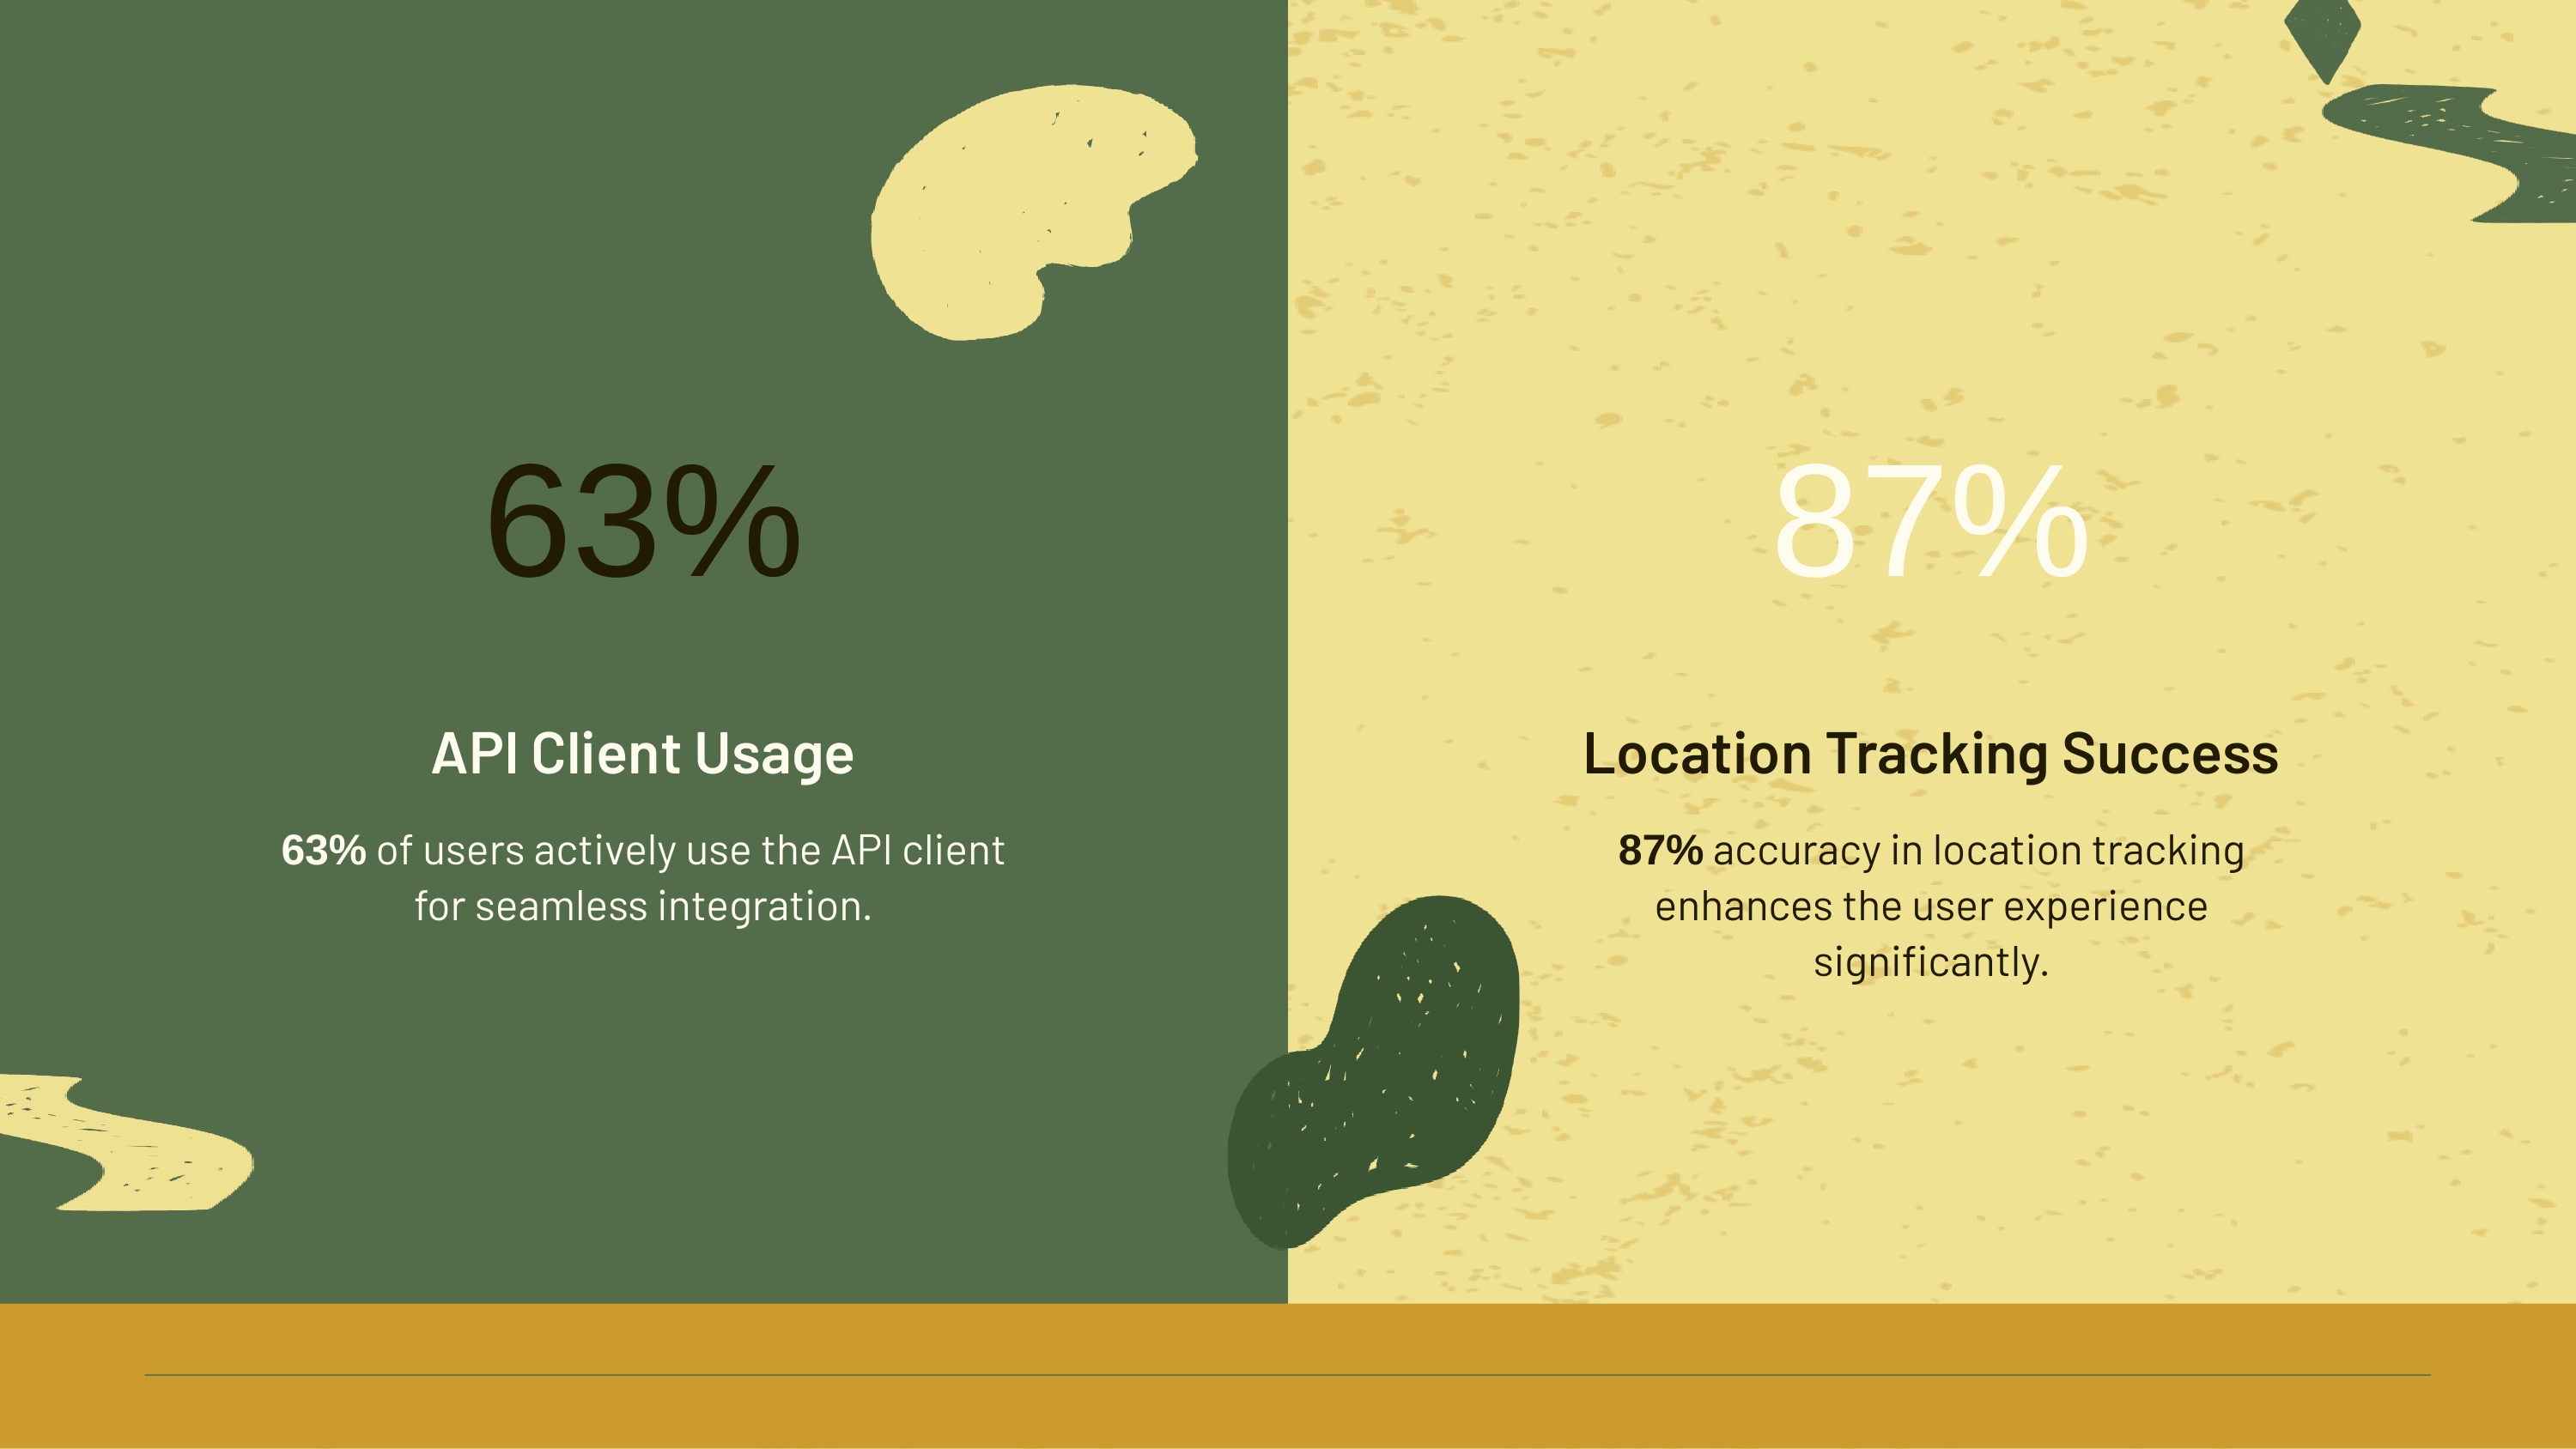

63%
87%
API Client Usage
63% of users actively use the API client for seamless integration.
Location Tracking Success
87% accuracy in location tracking enhances the user experience significantly.